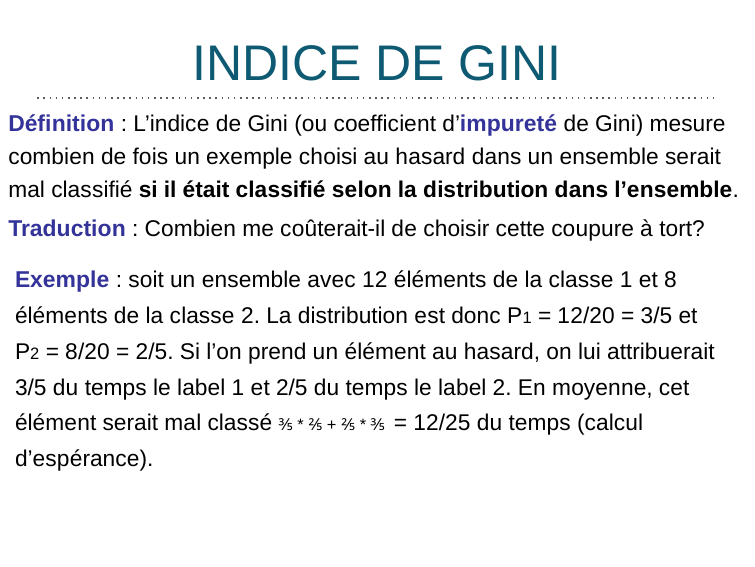

# INDICE DE GINI
Définition : L’indice de Gini (ou coefficient d’impureté de Gini) mesure
combien de fois un exemple choisi au hasard dans un ensemble serait
mal classifié si il était classifié selon la distribution dans l’ensemble.

Traduction : Combien me coûterait-il de choisir cette coupure à tort?

Exemple : soit un ensemble avec 12 éléments de la classe 1 et 8
éléments de la classe 2. La distribution est donc P1 = 12/20 = 3/5 et
P2 = 8/20 = 2/5. Si l’on prend un élément au hasard, on lui attribuerait
3/5 du temps le label 1 et 2/5 du temps le label 2. En moyenne, cet
élément serait mal classé ⅗ * ⅖ + ⅖ * ⅗  = 12/25 du temps (calcul
d’espérance).
On calcule donc l’indice de Gini pour chaque coupure possible, on choisit la variable/coupure pour laquelle cet indice est le plus petit.